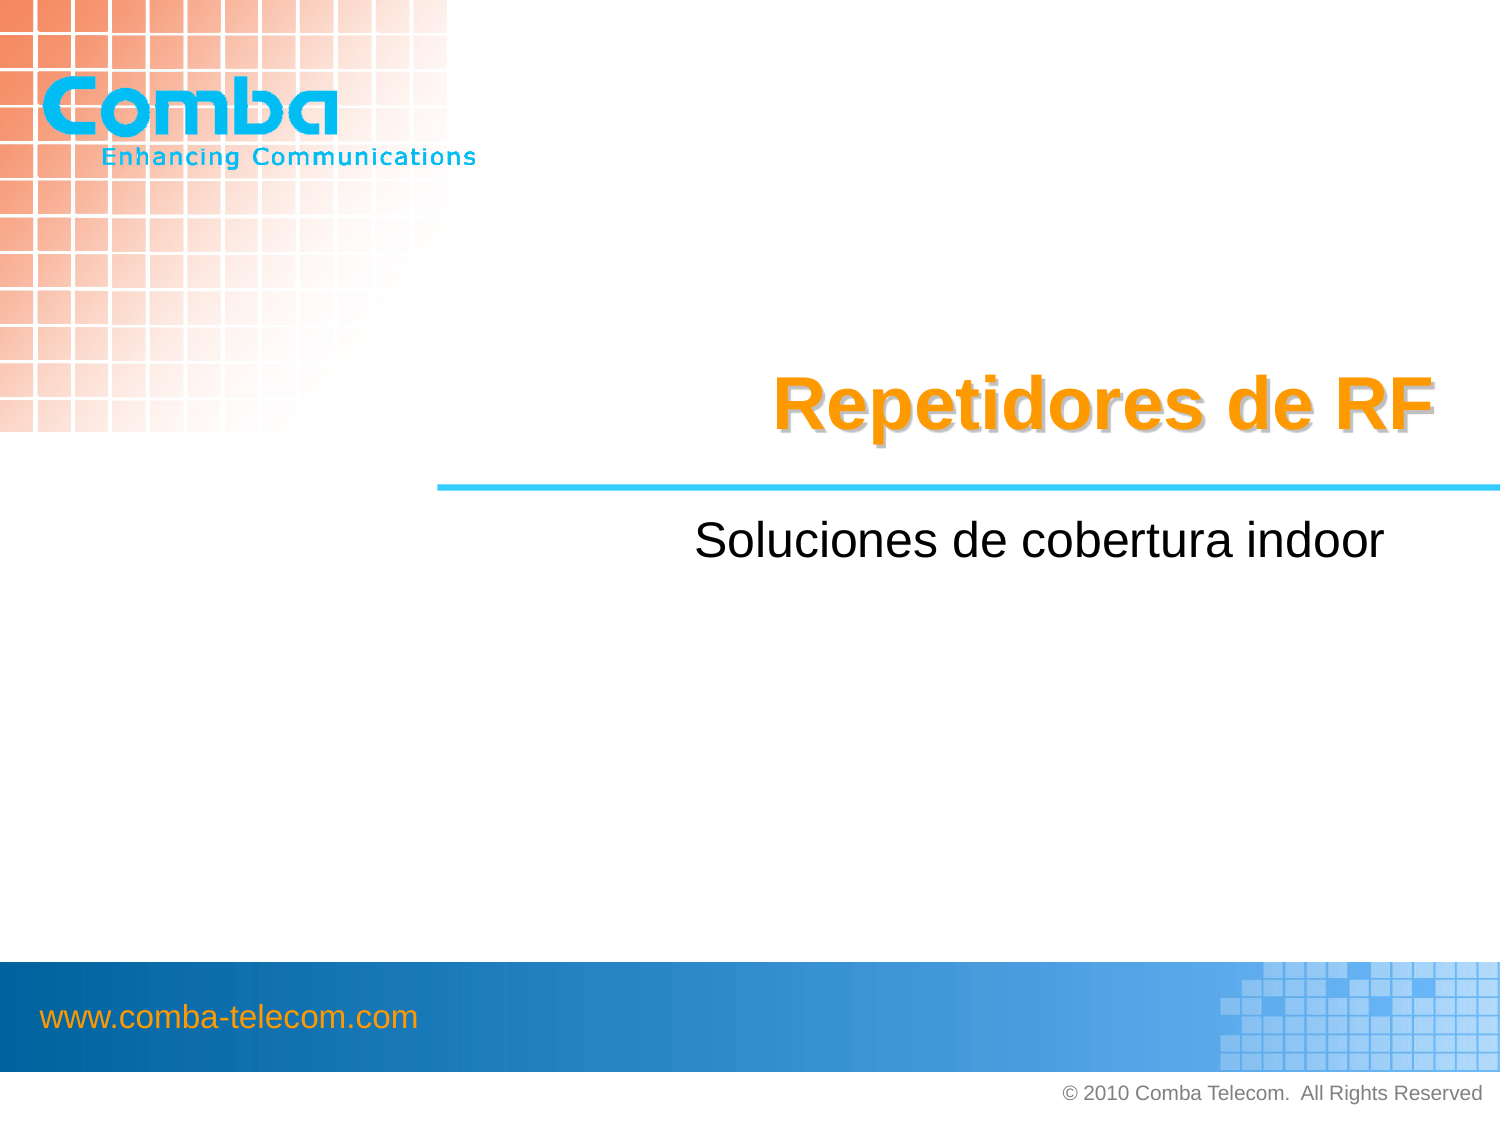

# Repetidores de RF
Soluciones de cobertura indoor